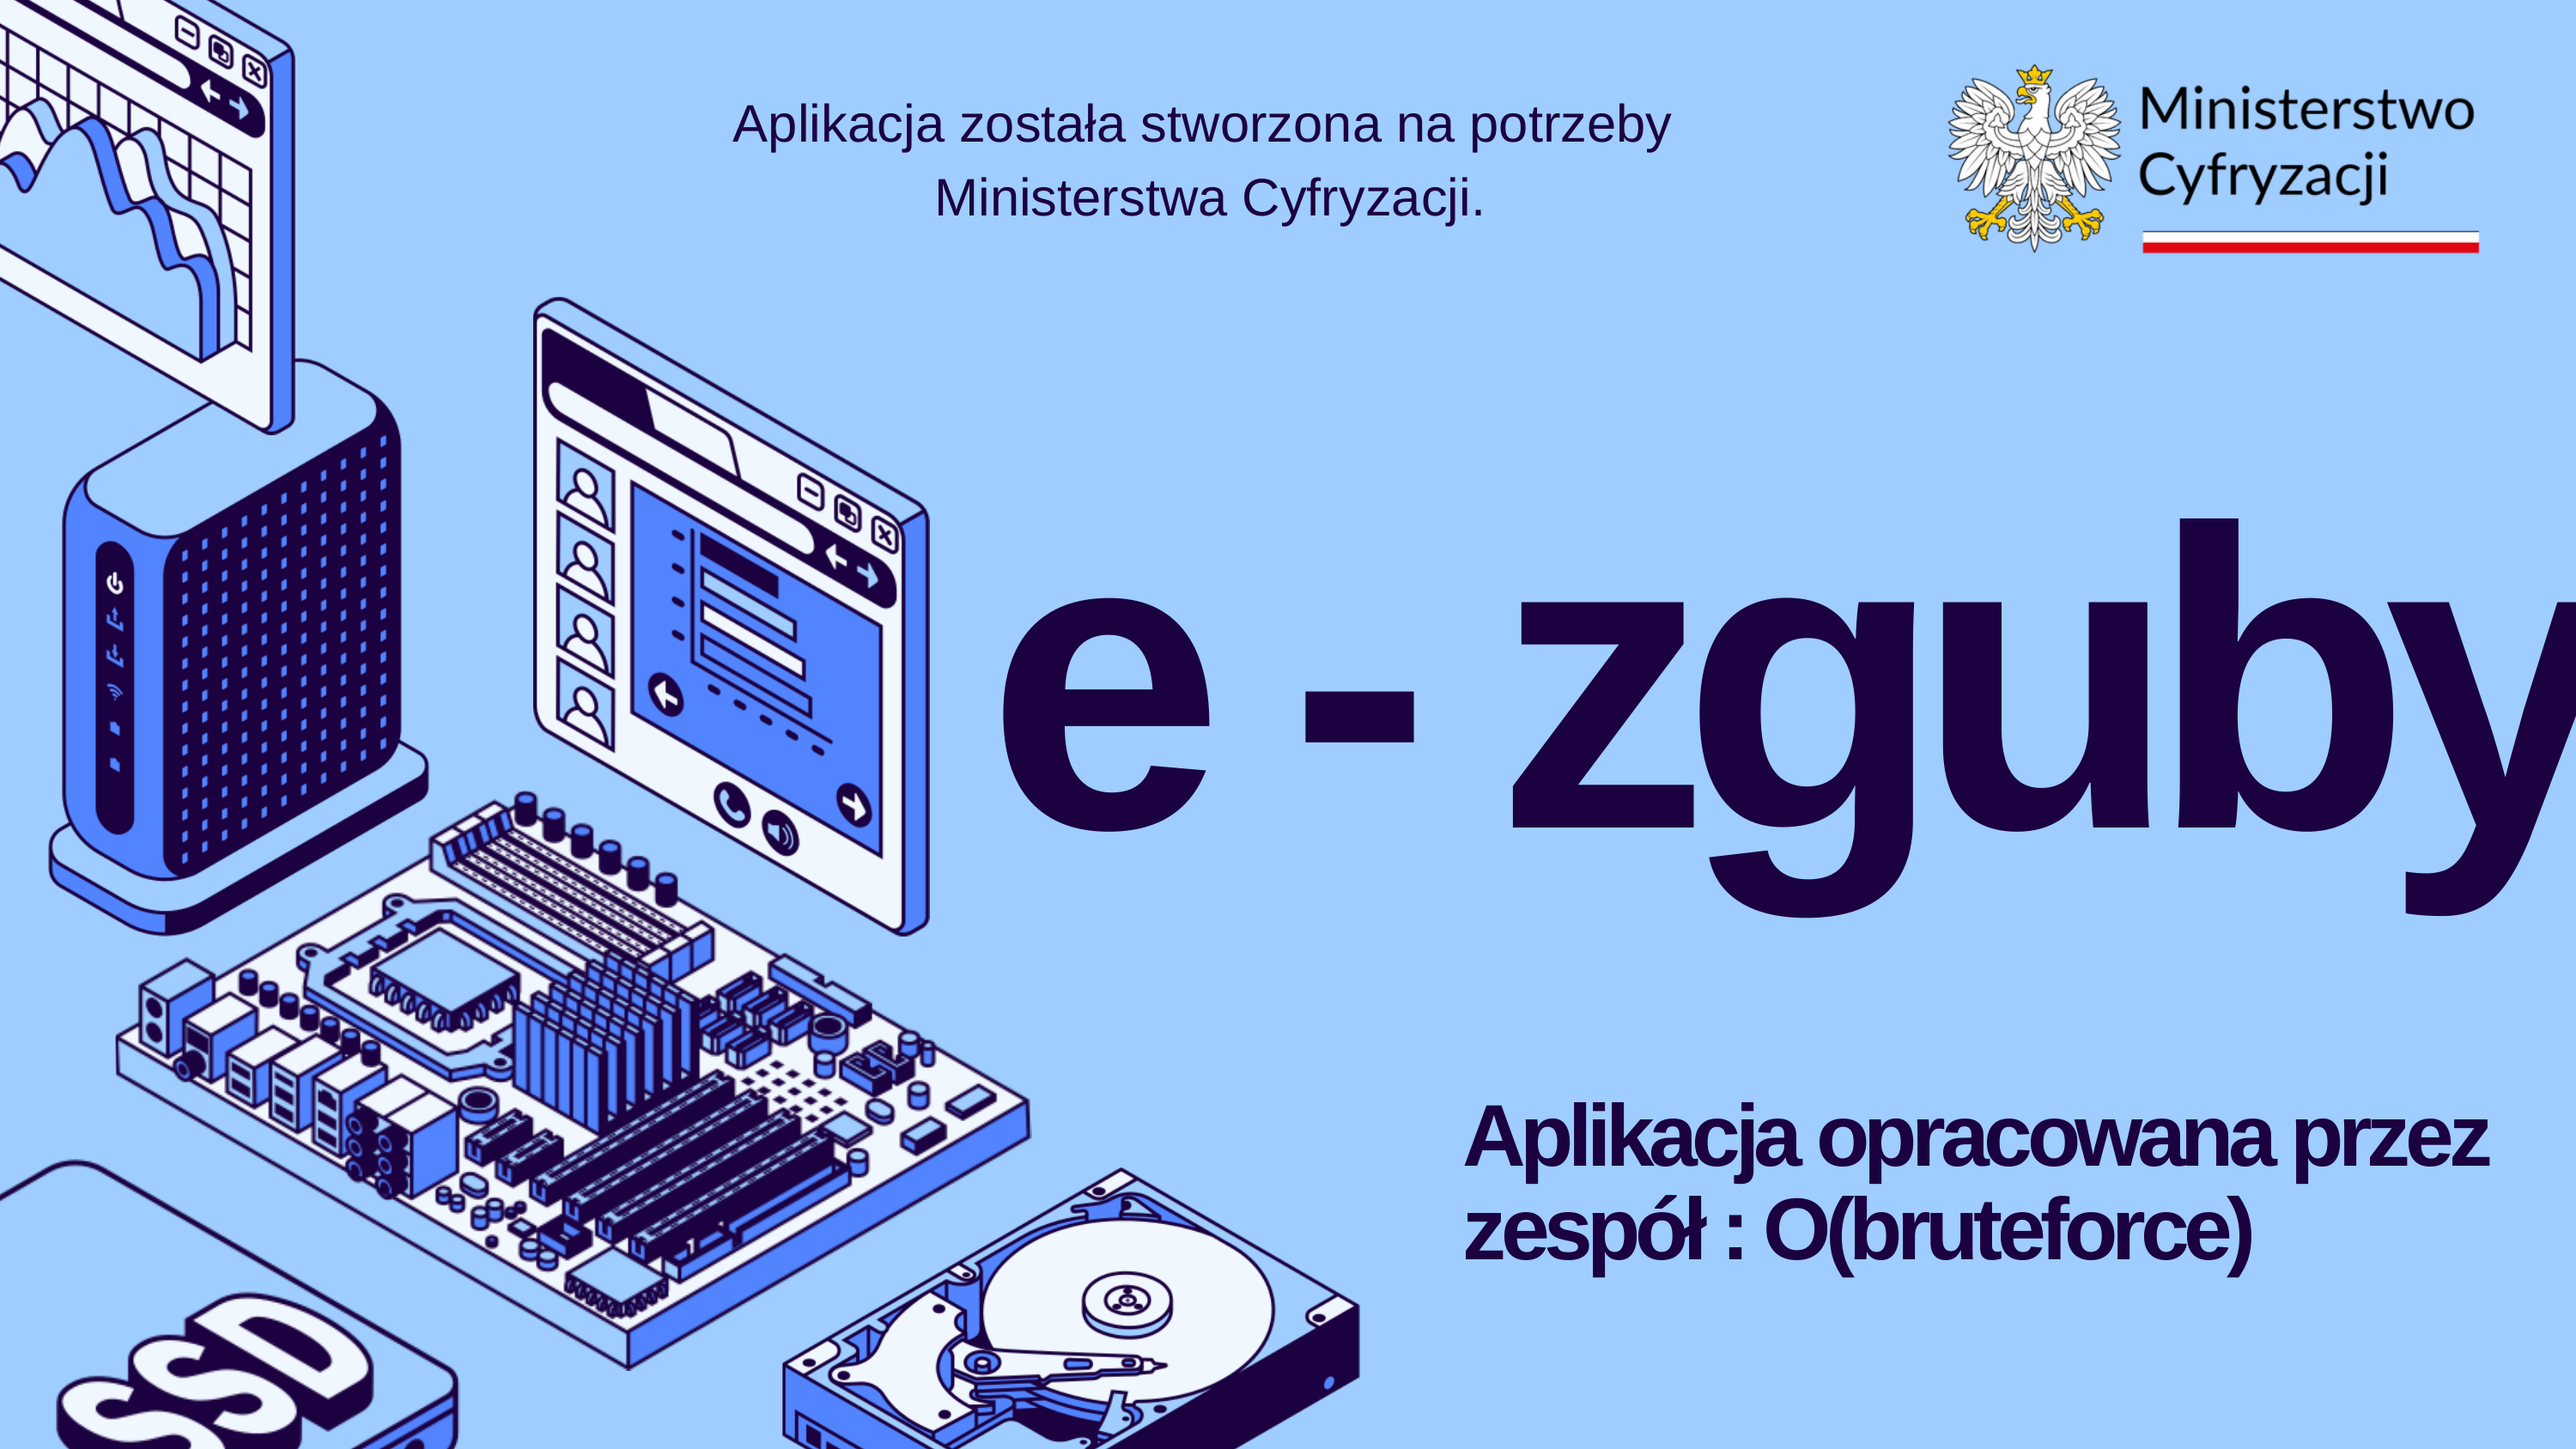

Aplikacja została stworzona na potrzeby
Ministerstwa Cyfryzacji.

e - zguby

Aplikacja opracowana przez zespół : O(bruteforce)